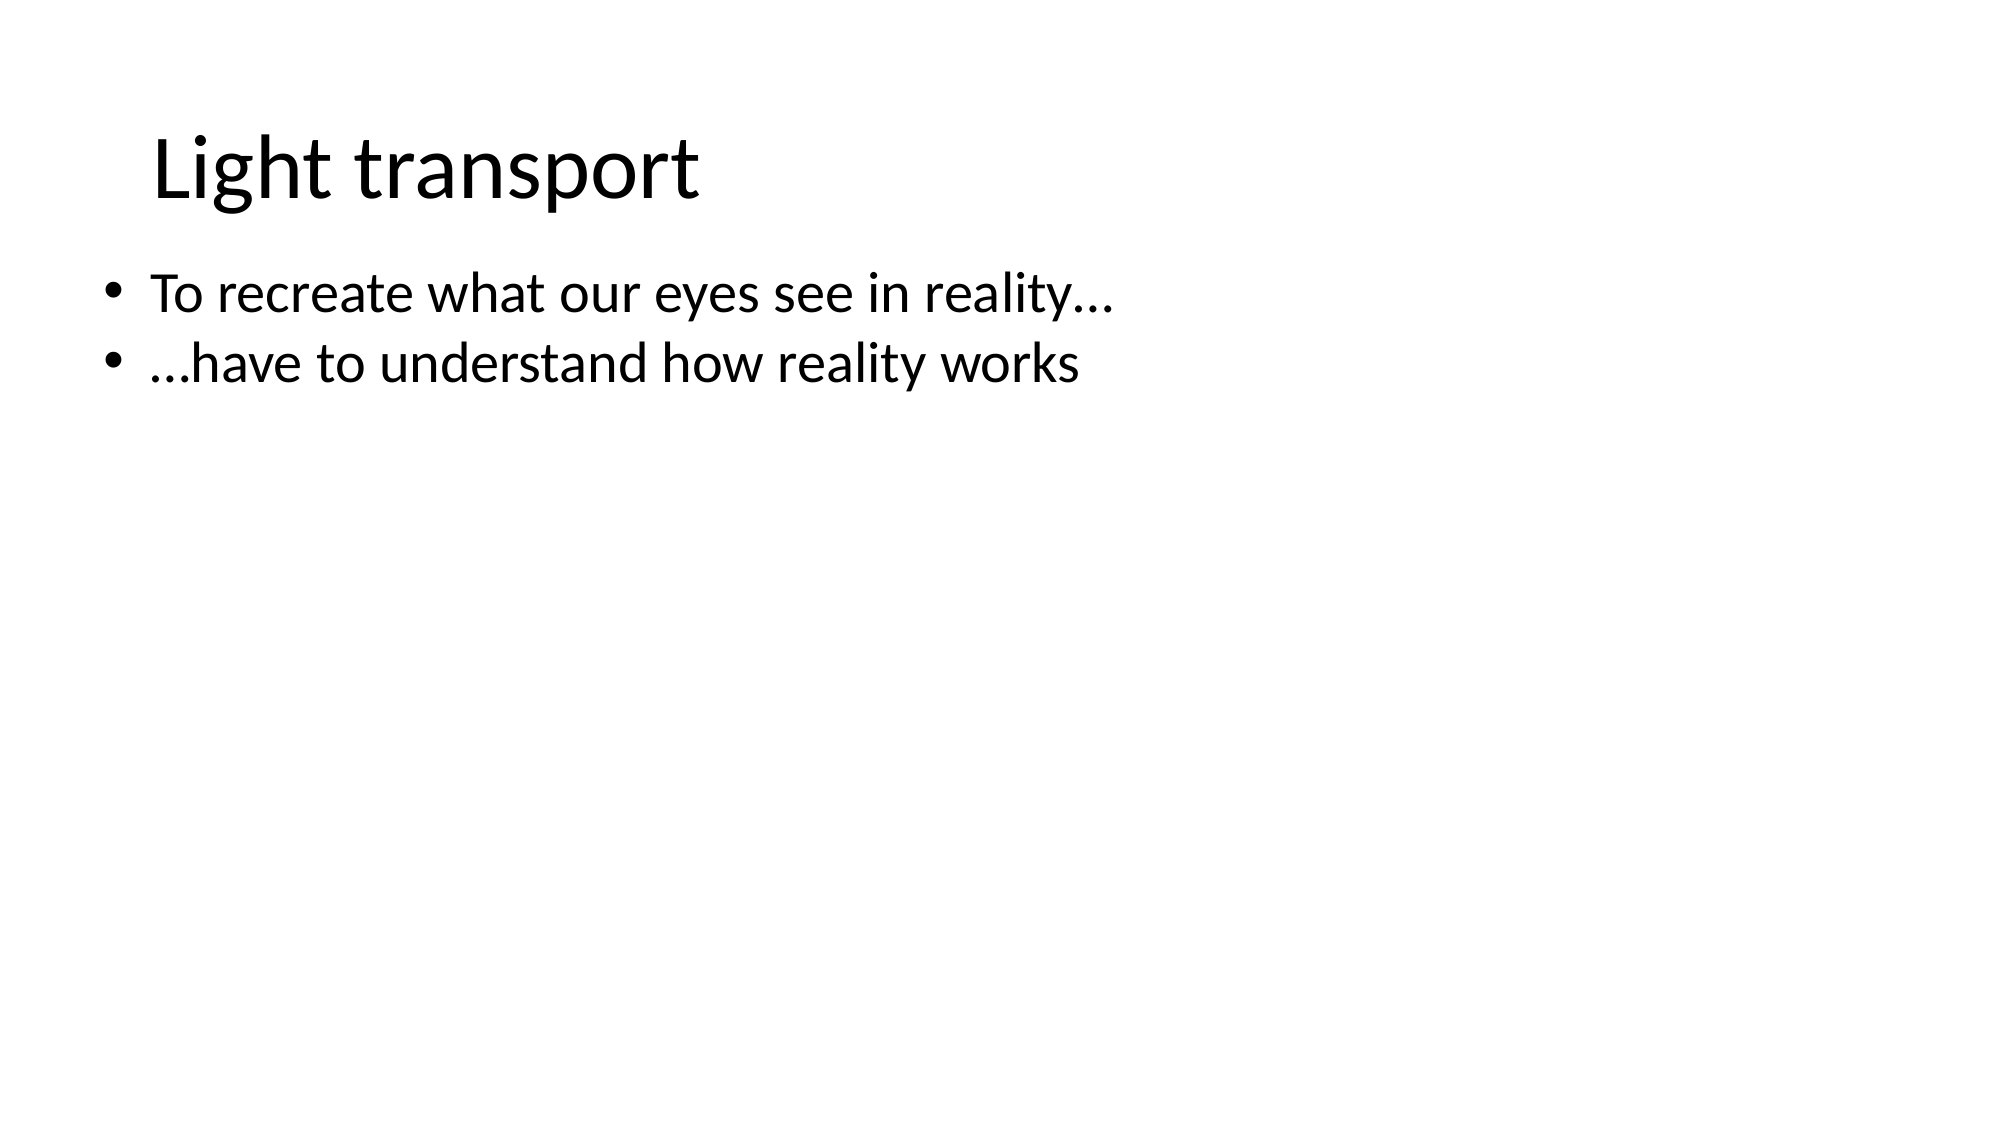

# Light transport
To recreate what our eyes see in reality…
…have to understand how reality works